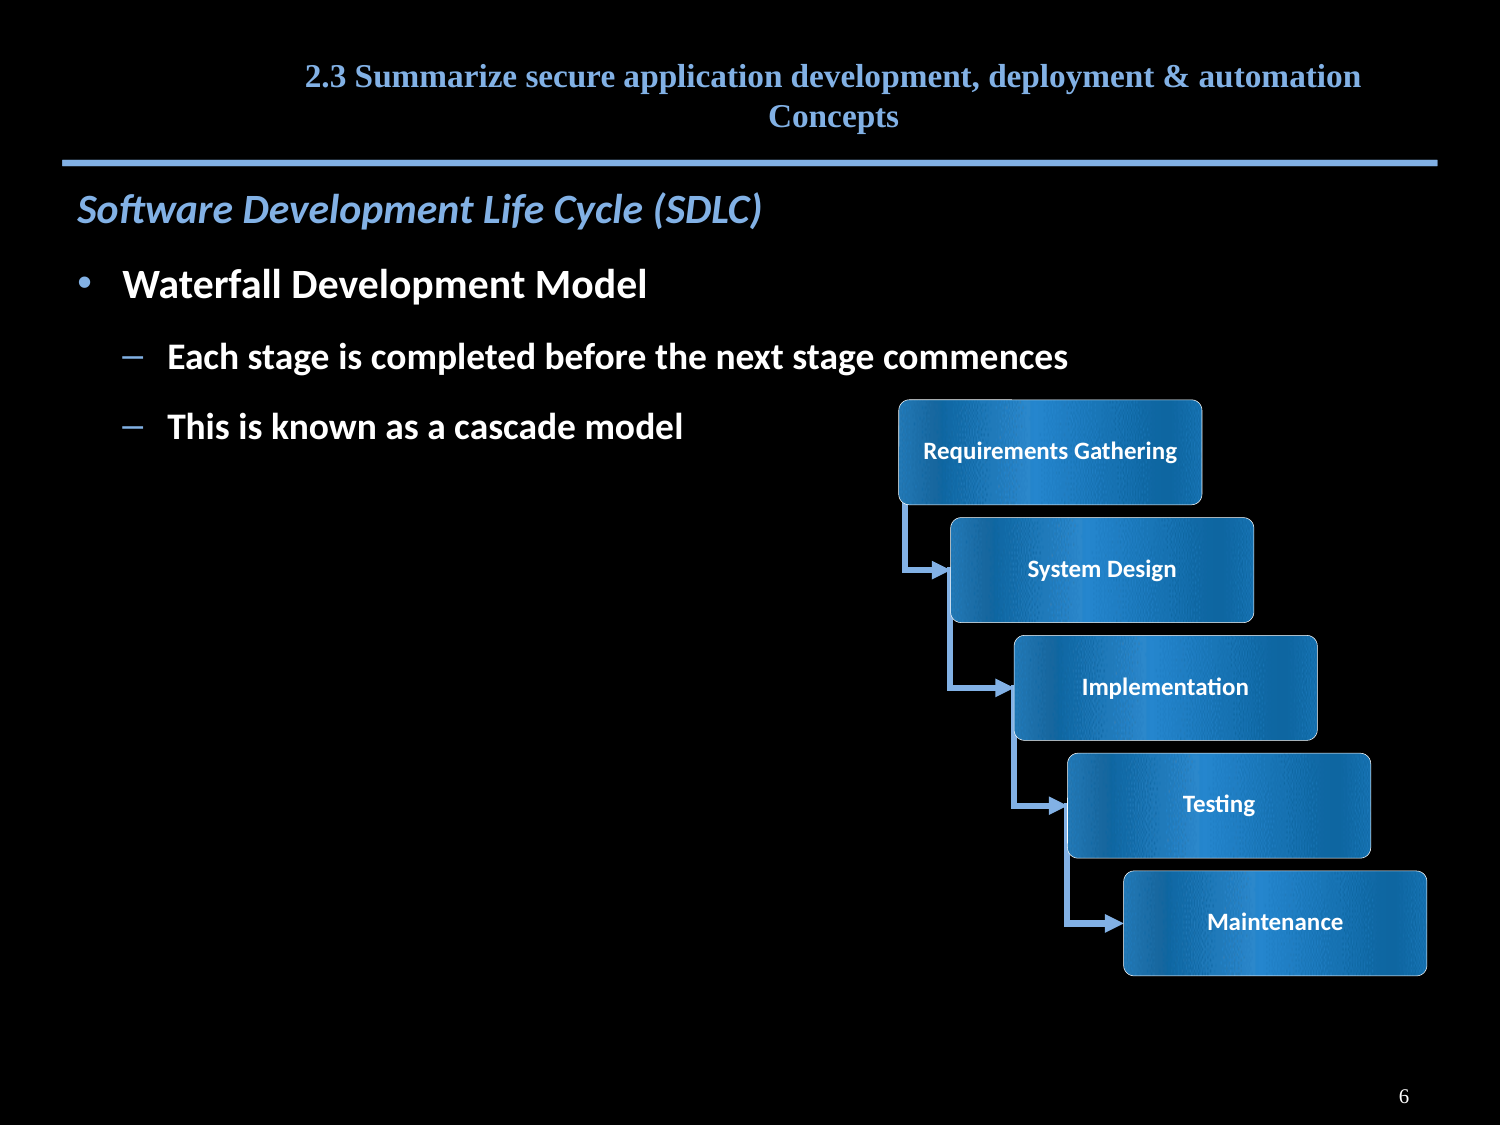

# 2.3 Summarize secure application development, deployment & automation Concepts
Software Development Life Cycle (SDLC)
Waterfall Development Model
Each stage is completed before the next stage commences
This is known as a cascade model

Requirements Gathering

System Design

Implementation

Testing

Maintenance

6